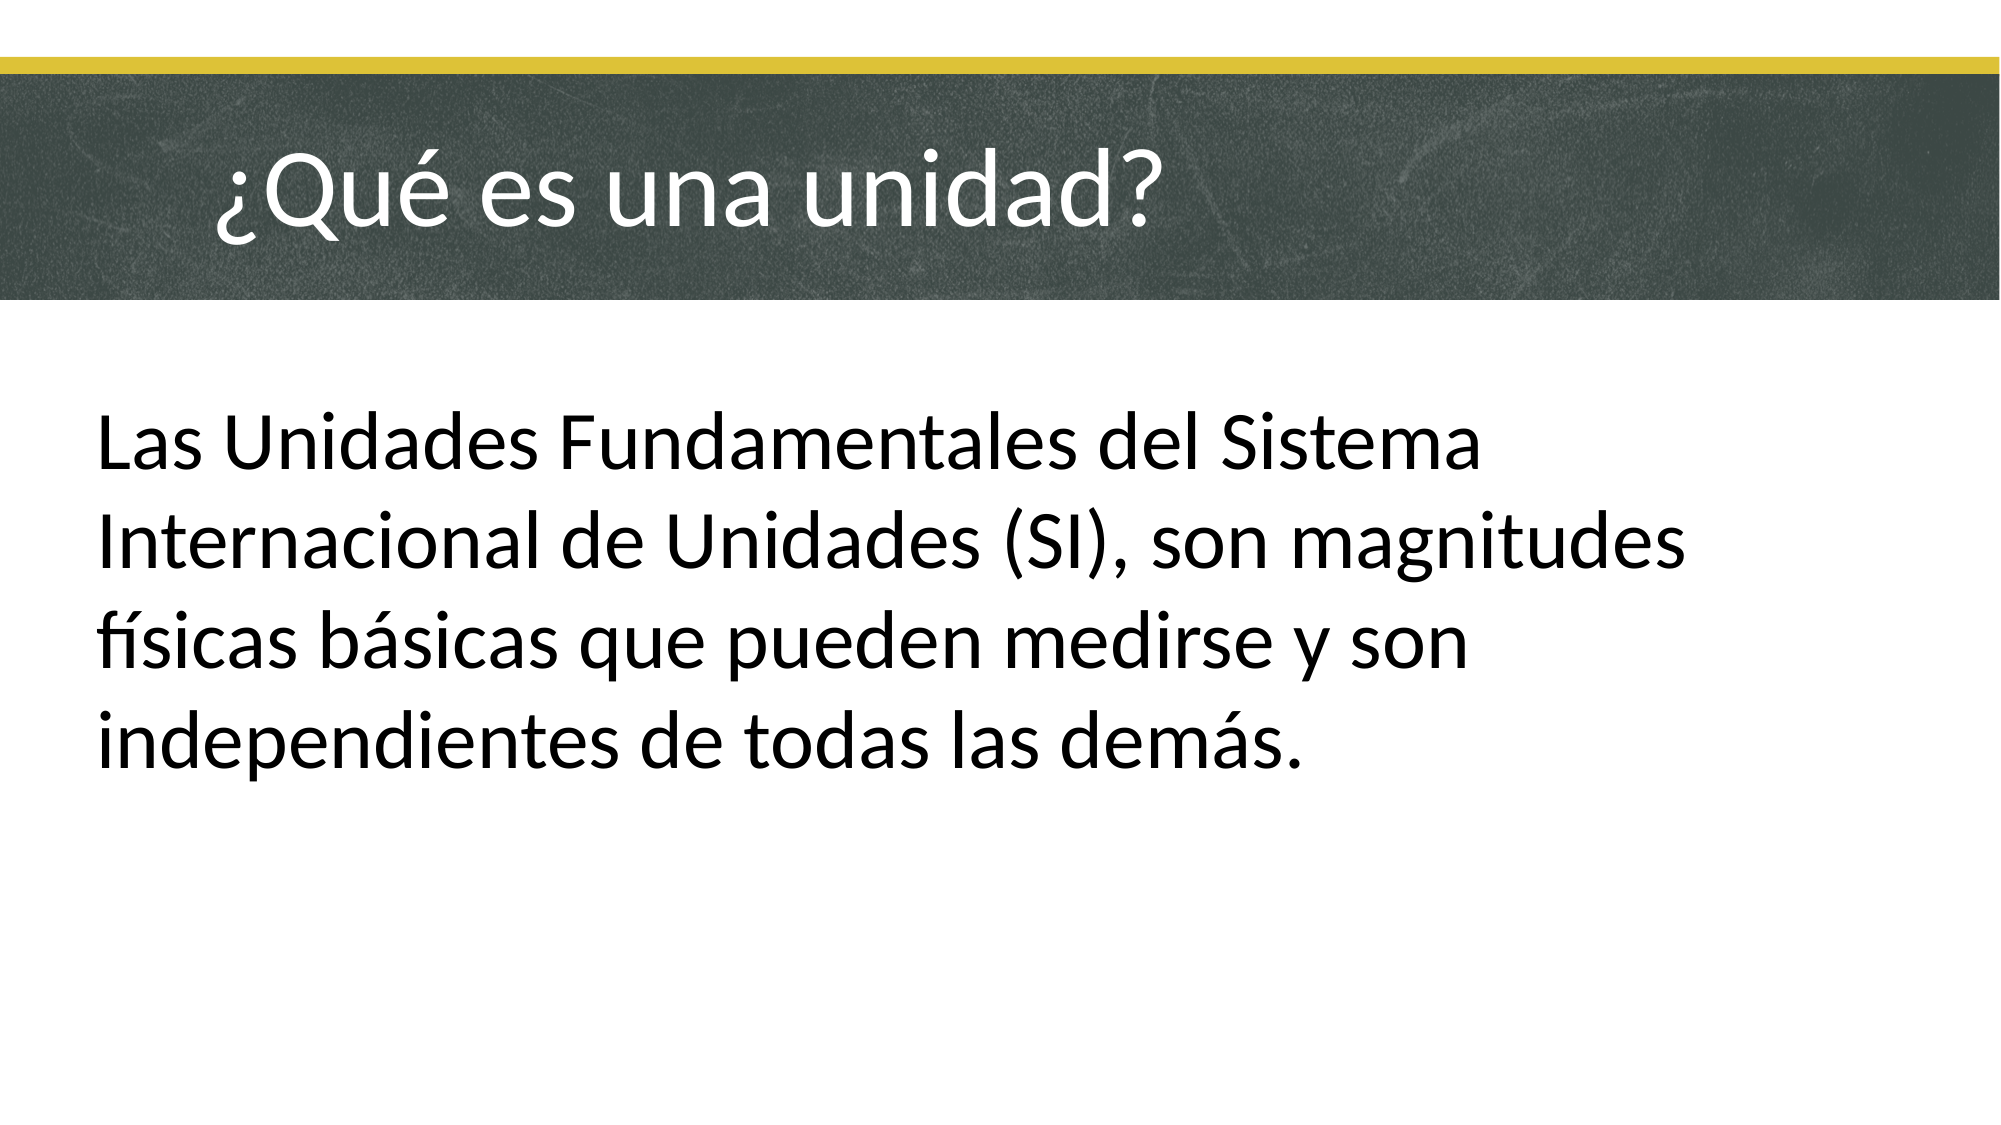

¿Qué es una unidad?
Las Unidades Fundamentales del Sistema Internacional de Unidades (SI), son magnitudes físicas básicas que pueden medirse y son independientes de todas las demás.